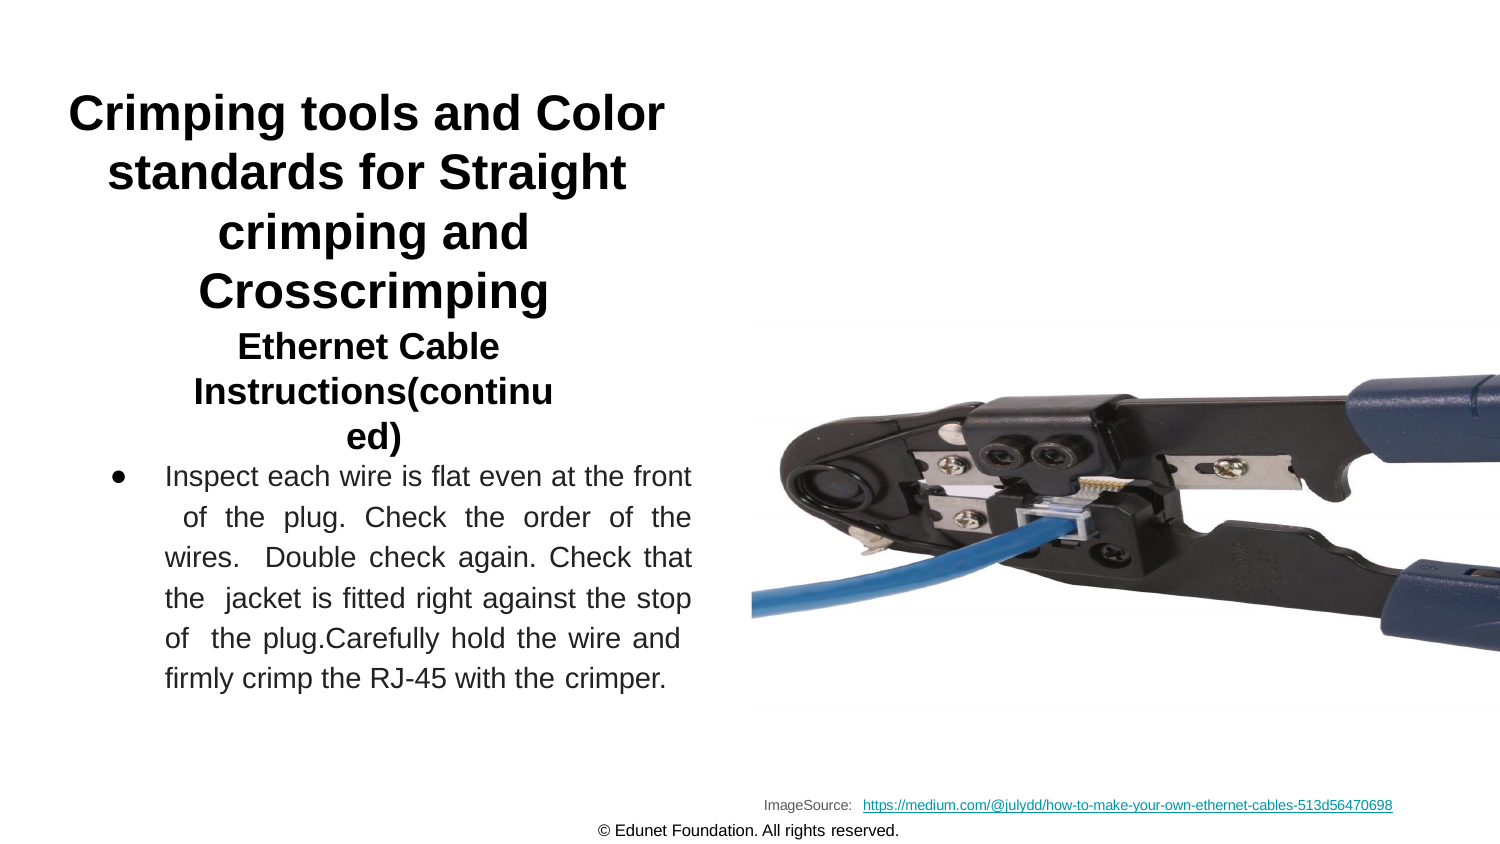

# Crimping tools and Color  standards for Straight  crimping and Crosscrimping
Ethernet Cable  Instructions(continued)

Inspect each wire is flat even at the front  of the plug. Check the order of the wires.  Double check again. Check that the  jacket is fitted right against the stop of  the plug.Carefully hold the wire and  firmly crimp the RJ-45 with the crimper.
ImageSource:  https://medium.com/@julydd/how-to-make-your-own-ethernet-cables-513d56470698
© Edunet Foundation. All rights reserved.